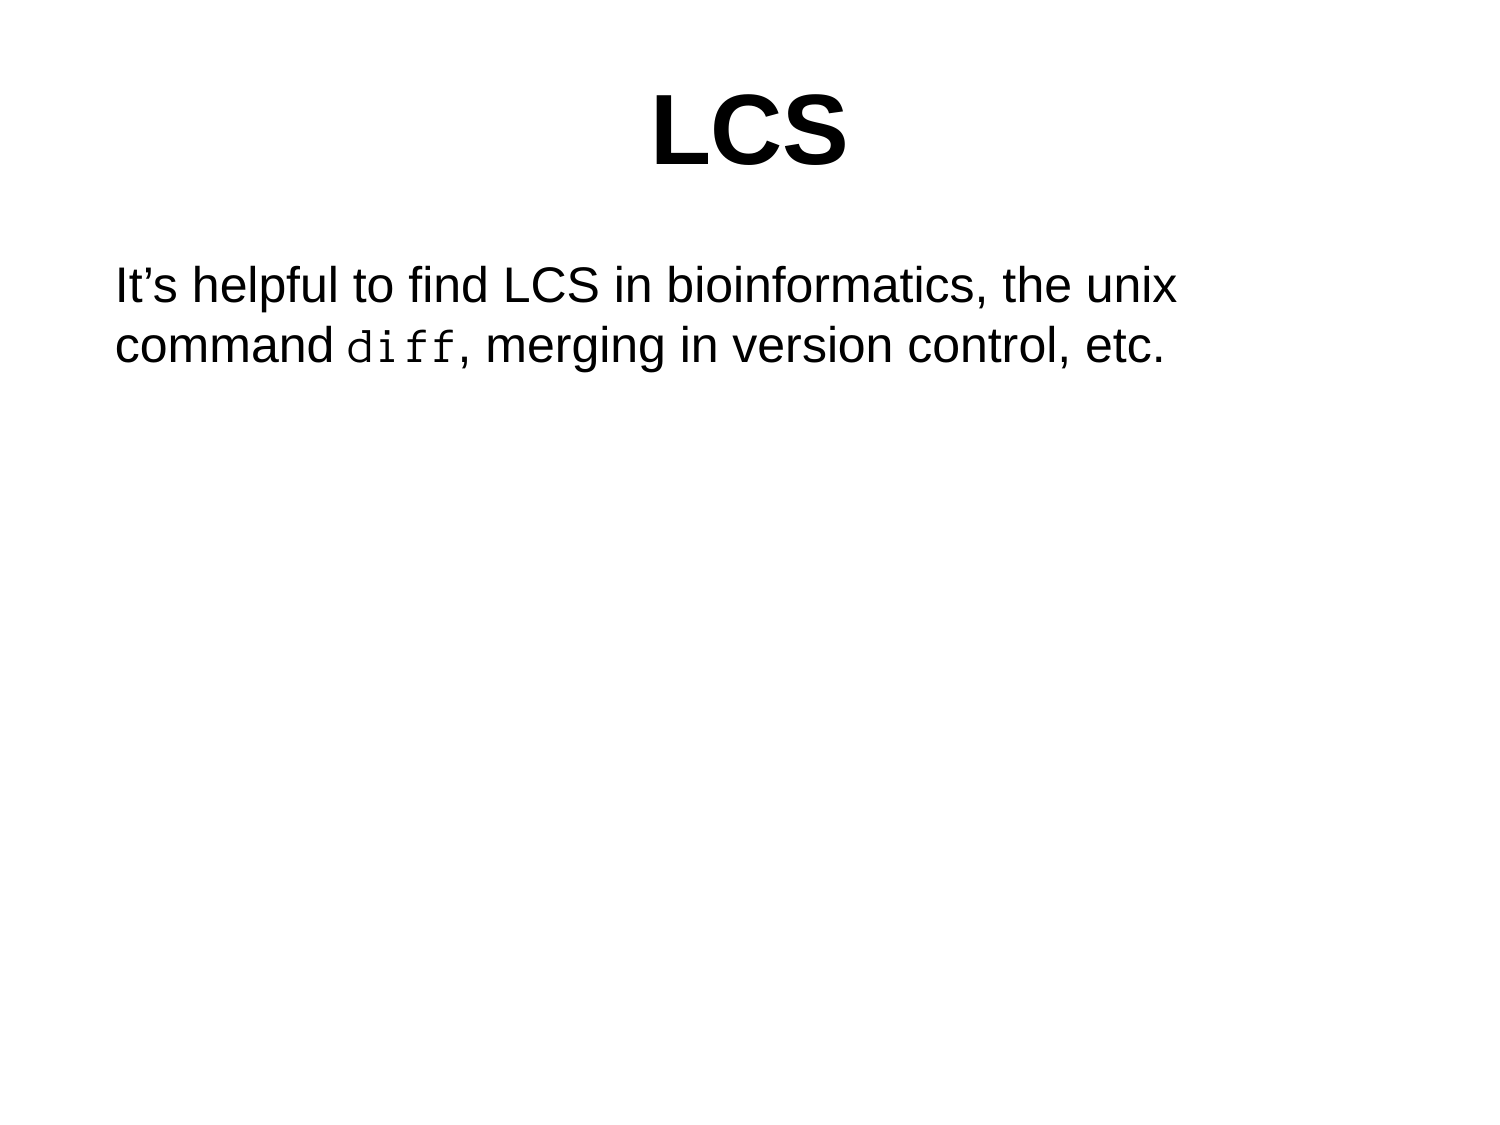

LCS
It’s helpful to find LCS in bioinformatics, the unix command diff, merging in version control, etc.